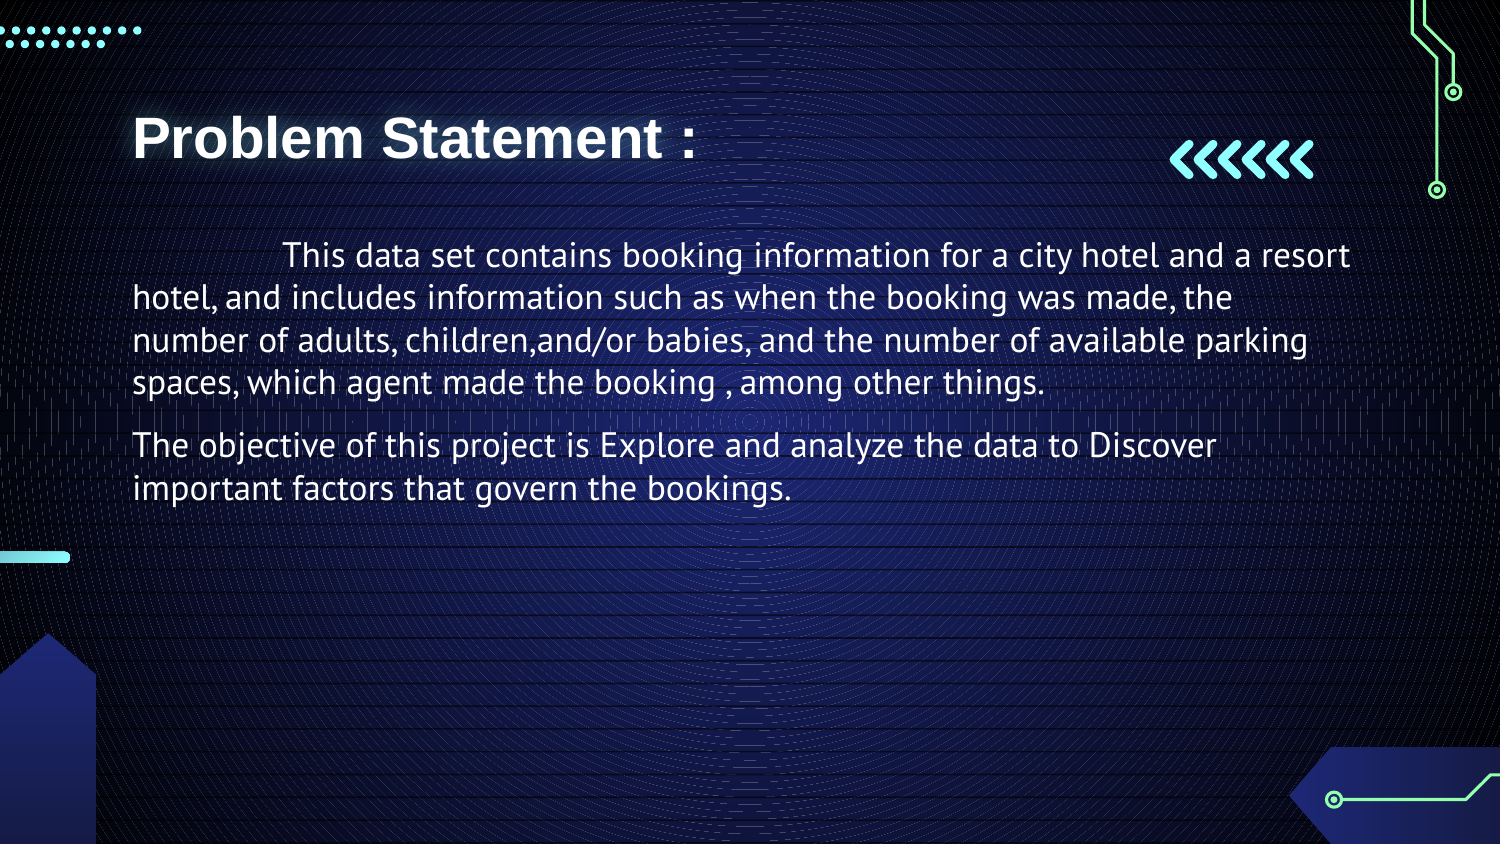

# Problem Statement :

	This data set contains booking information for a city hotel and a resort hotel, and includes information such as when the booking was made, the  number of adults, children,and/or babies, and the number of available parking spaces, which agent made the booking , among other things.
The objective of this project is Explore and analyze the data to Discover important factors that govern the bookings.